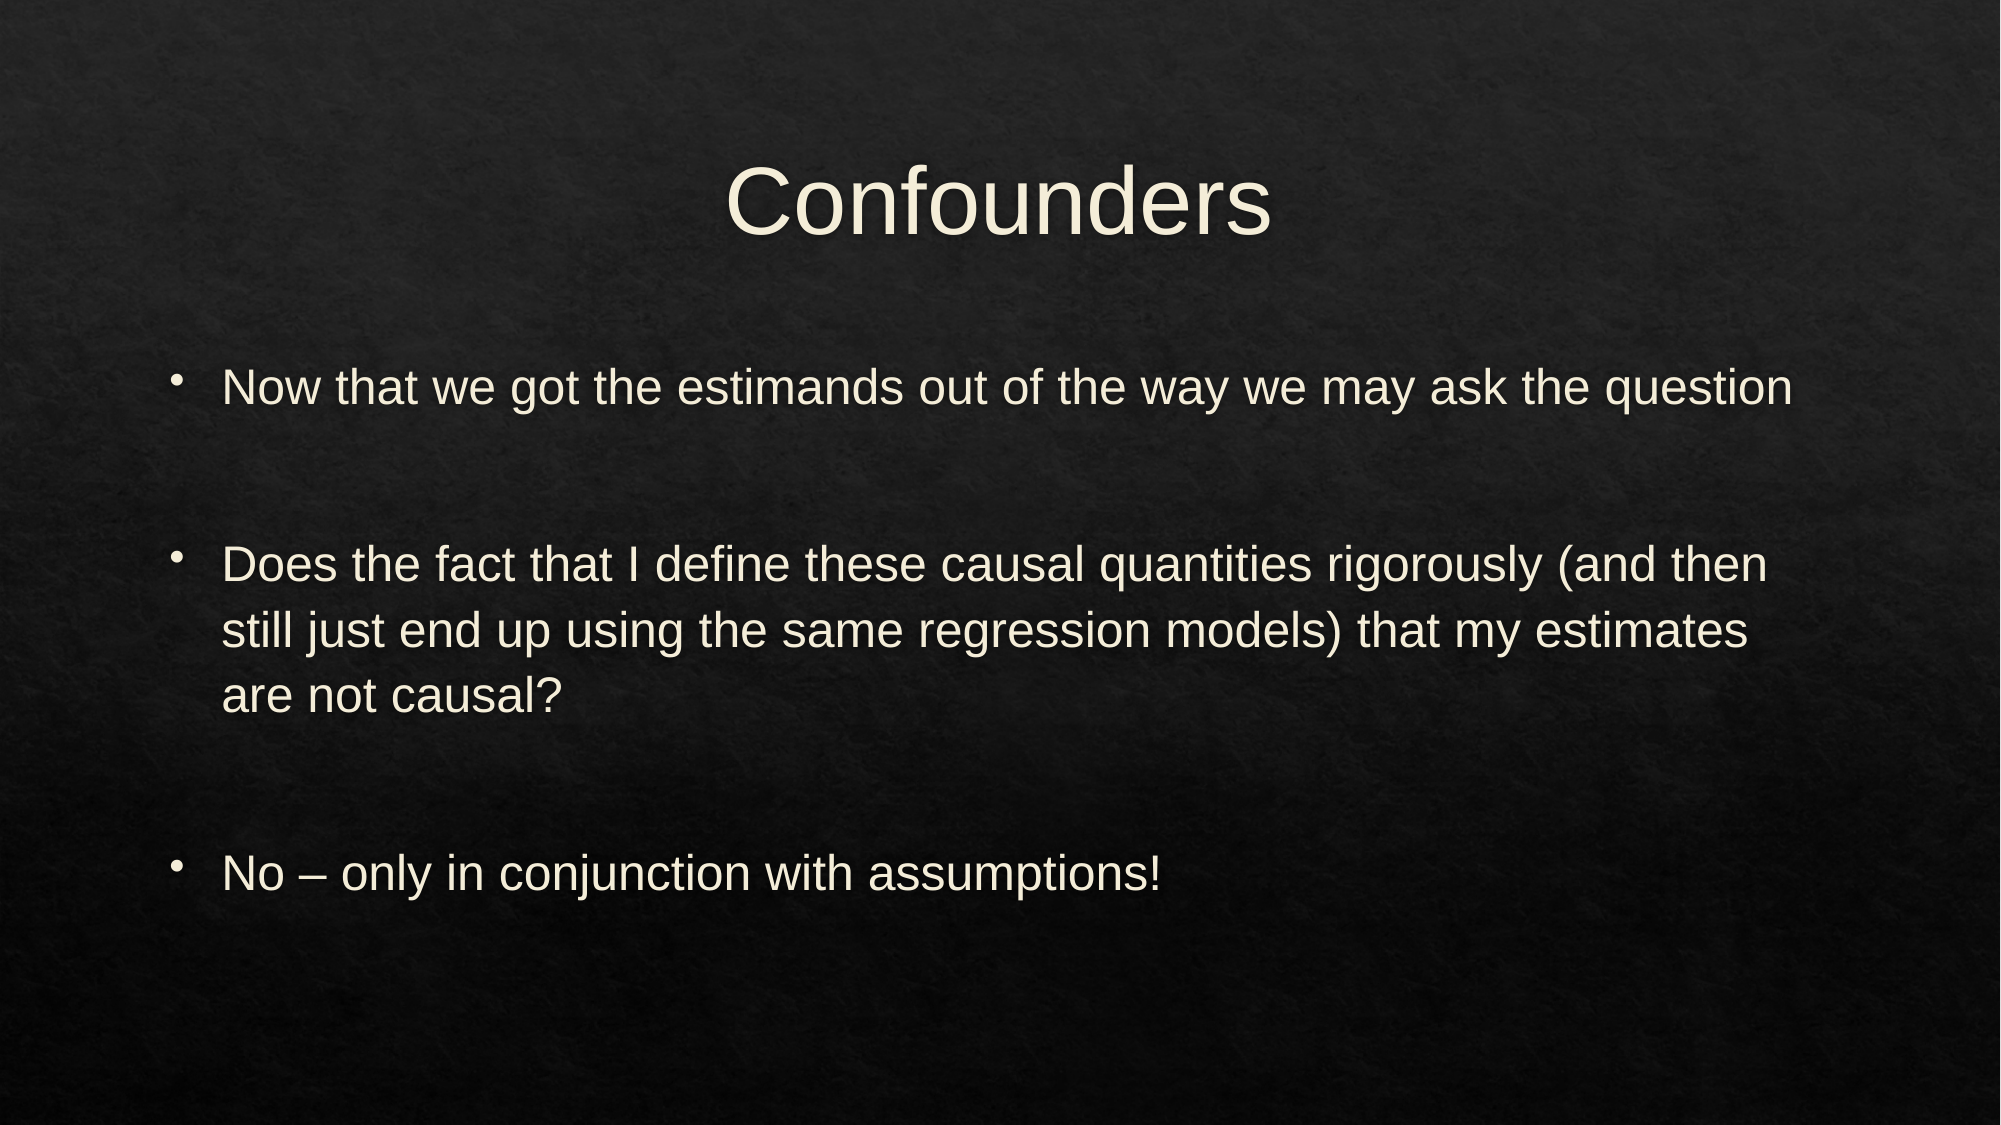

# Confounders
Now that we got the estimands out of the way we may ask the question

Does the fact that I define these causal quantities rigorously (and then still just end up using the same regression models) that my estimates are not causal?

No – only in conjunction with assumptions!